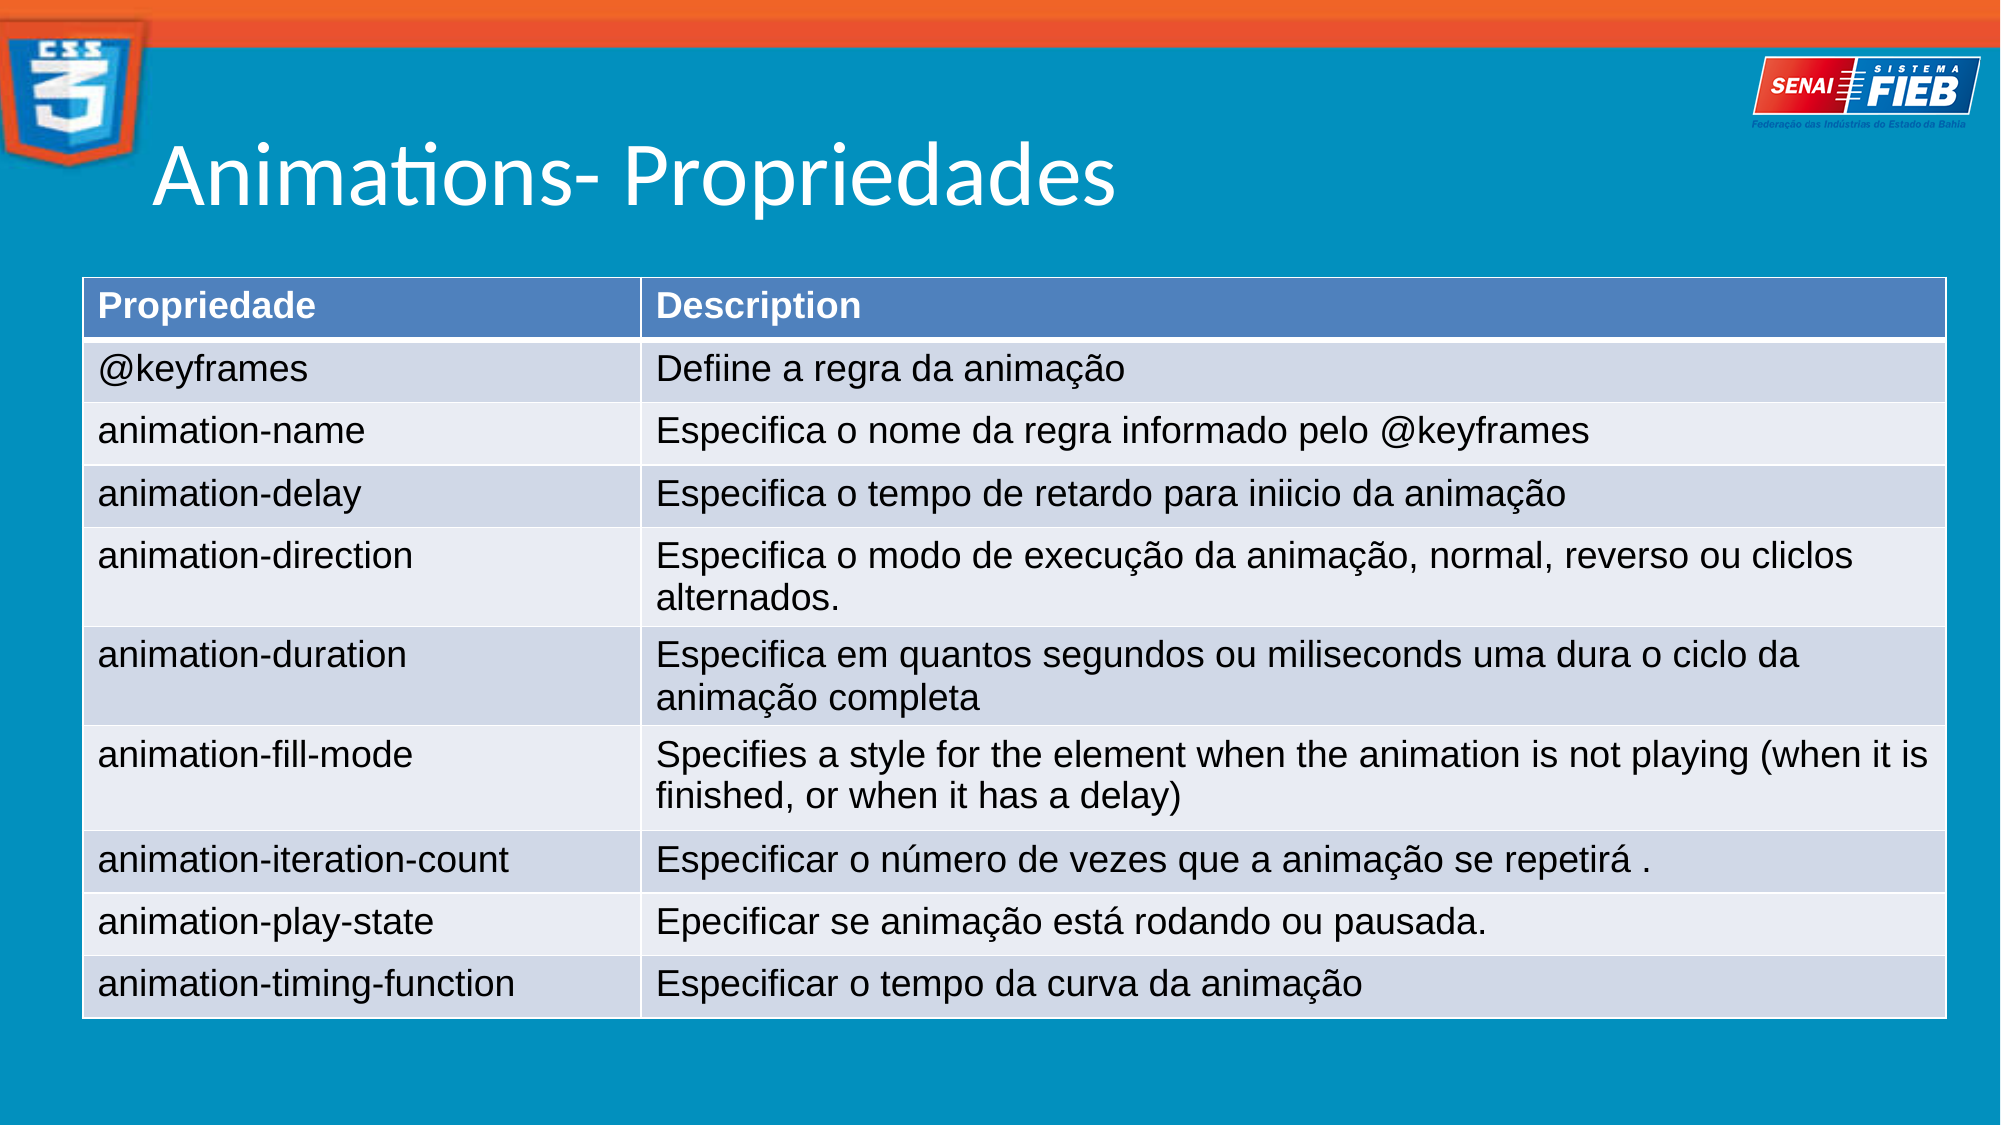

Animations- Propriedades
| Propriedade | Description |
| --- | --- |
| @keyframes | Defiine a regra da animação |
| animation-name | Especifica o nome da regra informado pelo @keyframes |
| animation-delay | Especifica o tempo de retardo para iniicio da animação |
| animation-direction | Especifica o modo de execução da animação, normal, reverso ou cliclos alternados. |
| animation-duration | Especifica em quantos segundos ou miliseconds uma dura o ciclo da animação completa |
| animation-fill-mode | Specifies a style for the element when the animation is not playing (when it is finished, or when it has a delay) |
| animation-iteration-count | Especificar o número de vezes que a animação se repetirá . |
| animation-play-state | Epecificar se animação está rodando ou pausada. |
| animation-timing-function | Especificar o tempo da curva da animação |